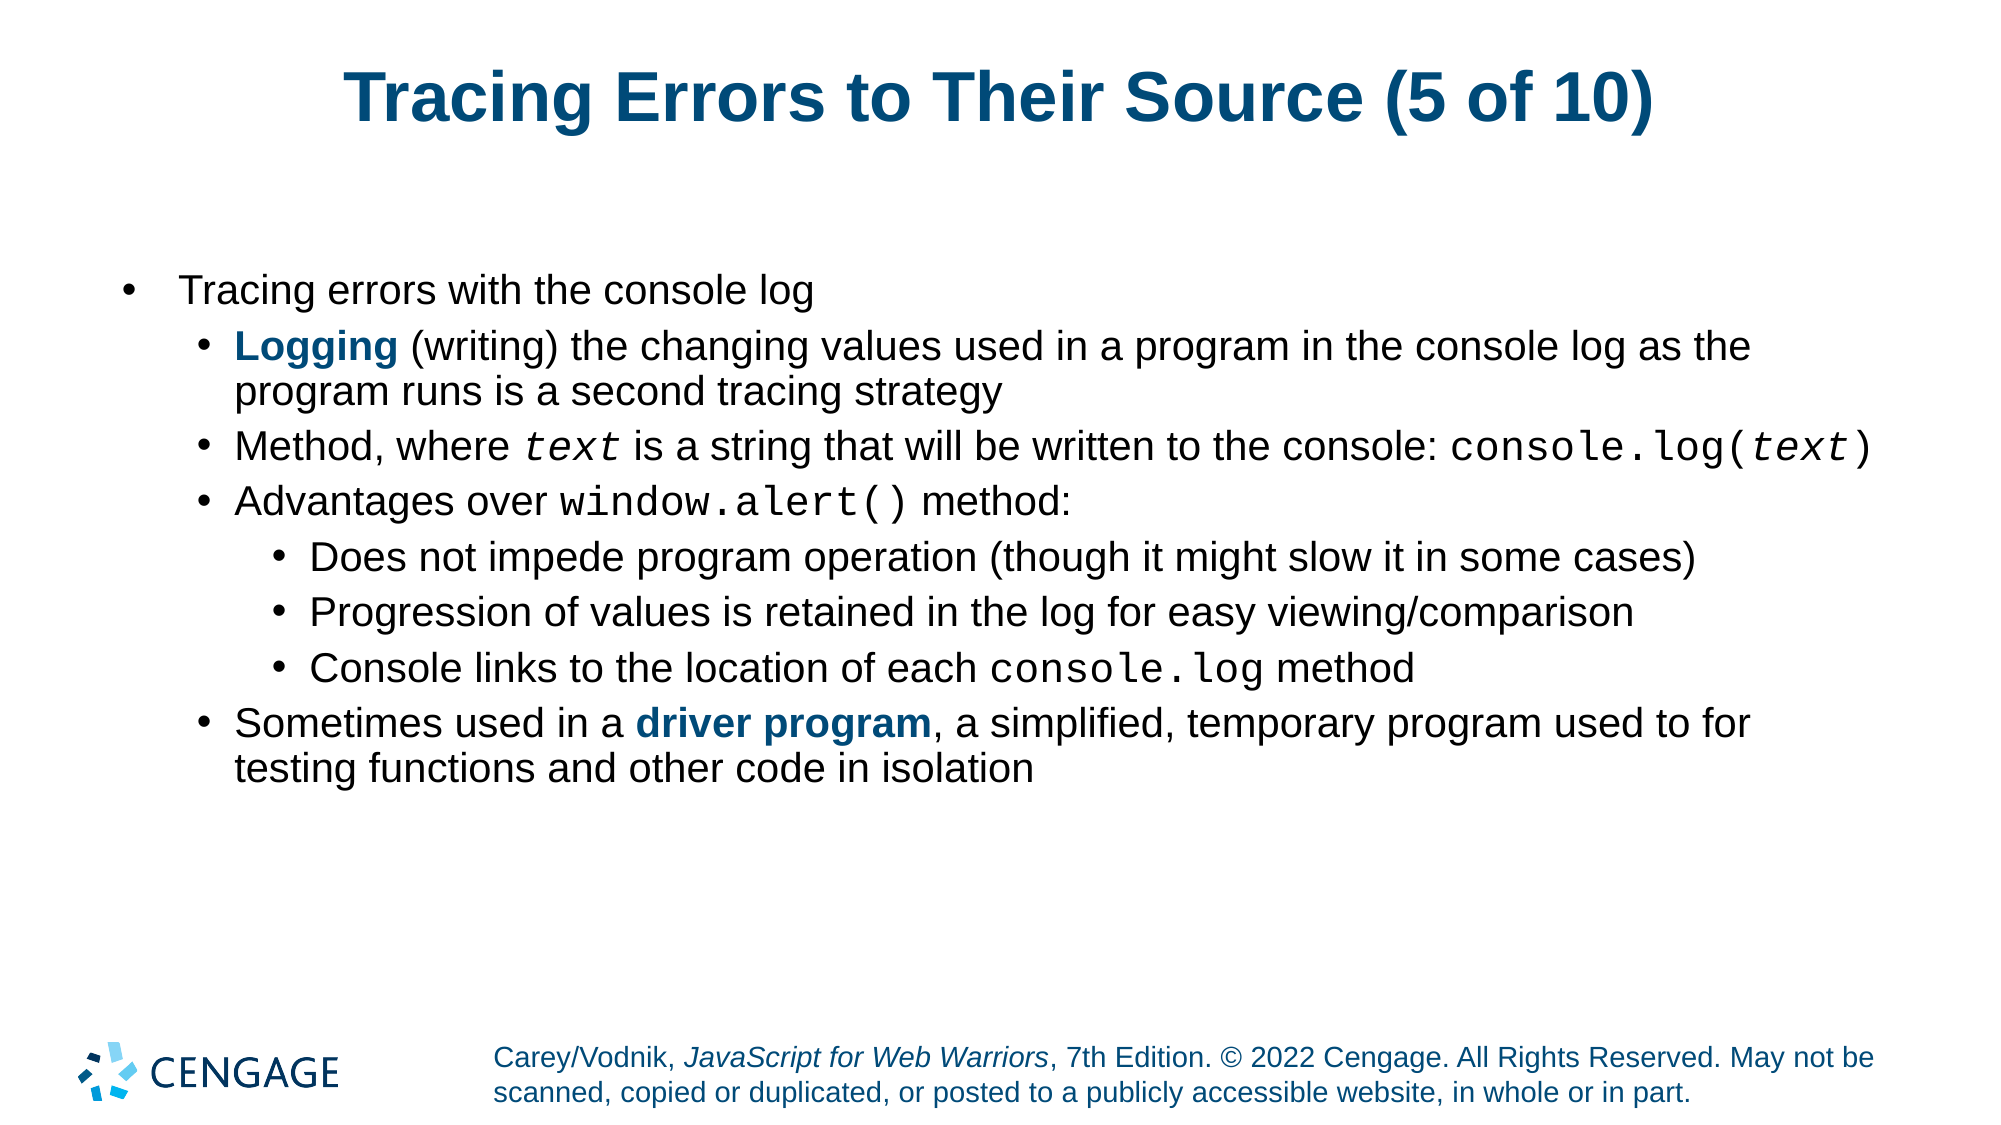

# Tracing Errors to Their Source (5 of 10)
Tracing errors with the console log
Logging (writing) the changing values used in a program in the console log as the program runs is a second tracing strategy
Method, where text is a string that will be written to the console: console.log(text)
Advantages over window.alert() method:
Does not impede program operation (though it might slow it in some cases)
Progression of values is retained in the log for easy viewing/comparison
Console links to the location of each console.log method
Sometimes used in a driver program, a simplified, temporary program used to for testing functions and other code in isolation